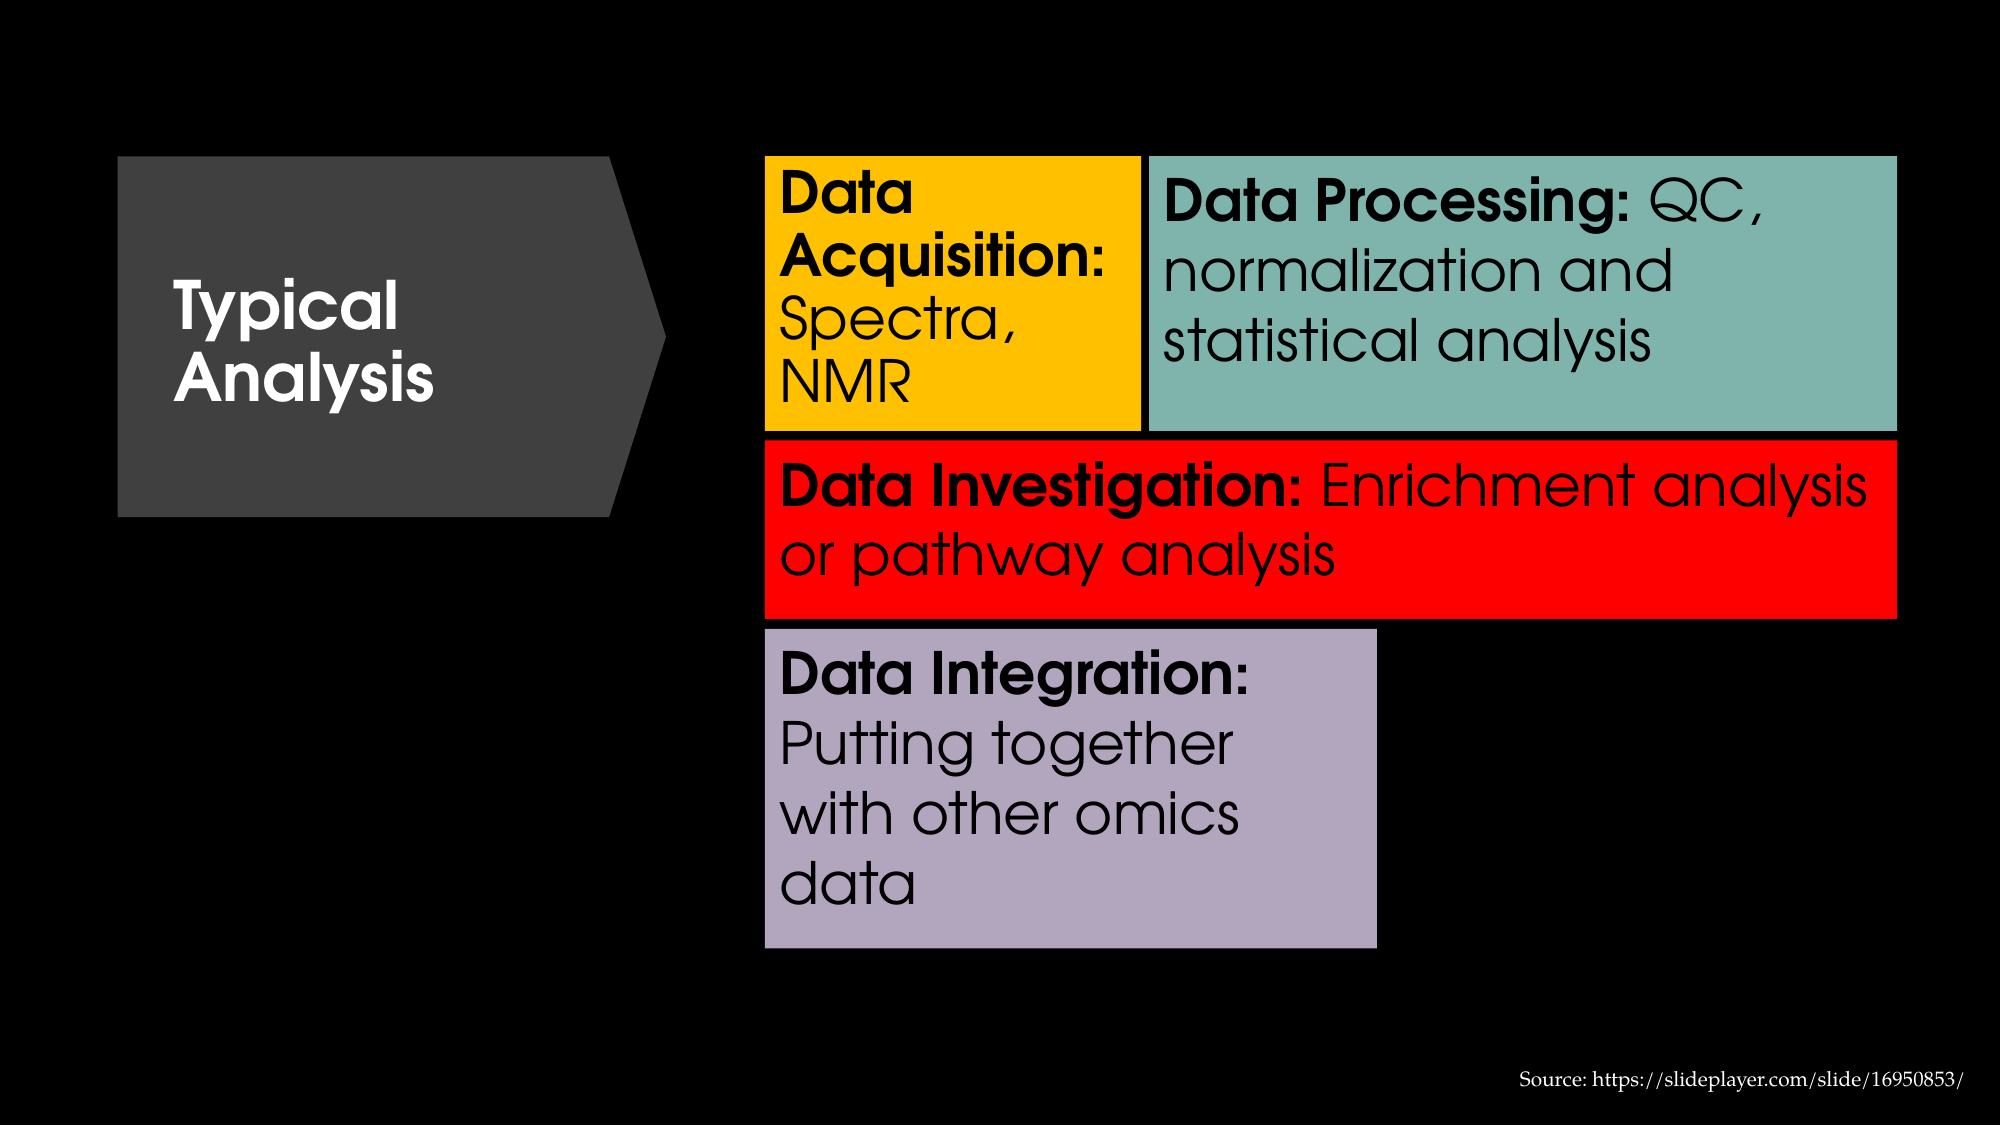

Data Acquisition: Spectra, NMR
Data Processing: QC, normalization and statistical analysis
Typical Analysis
Data Investigation: Enrichment analysis or pathway analysis
Data Integration: Putting together with other omics data
Source: https://slideplayer.com/slide/16950853/